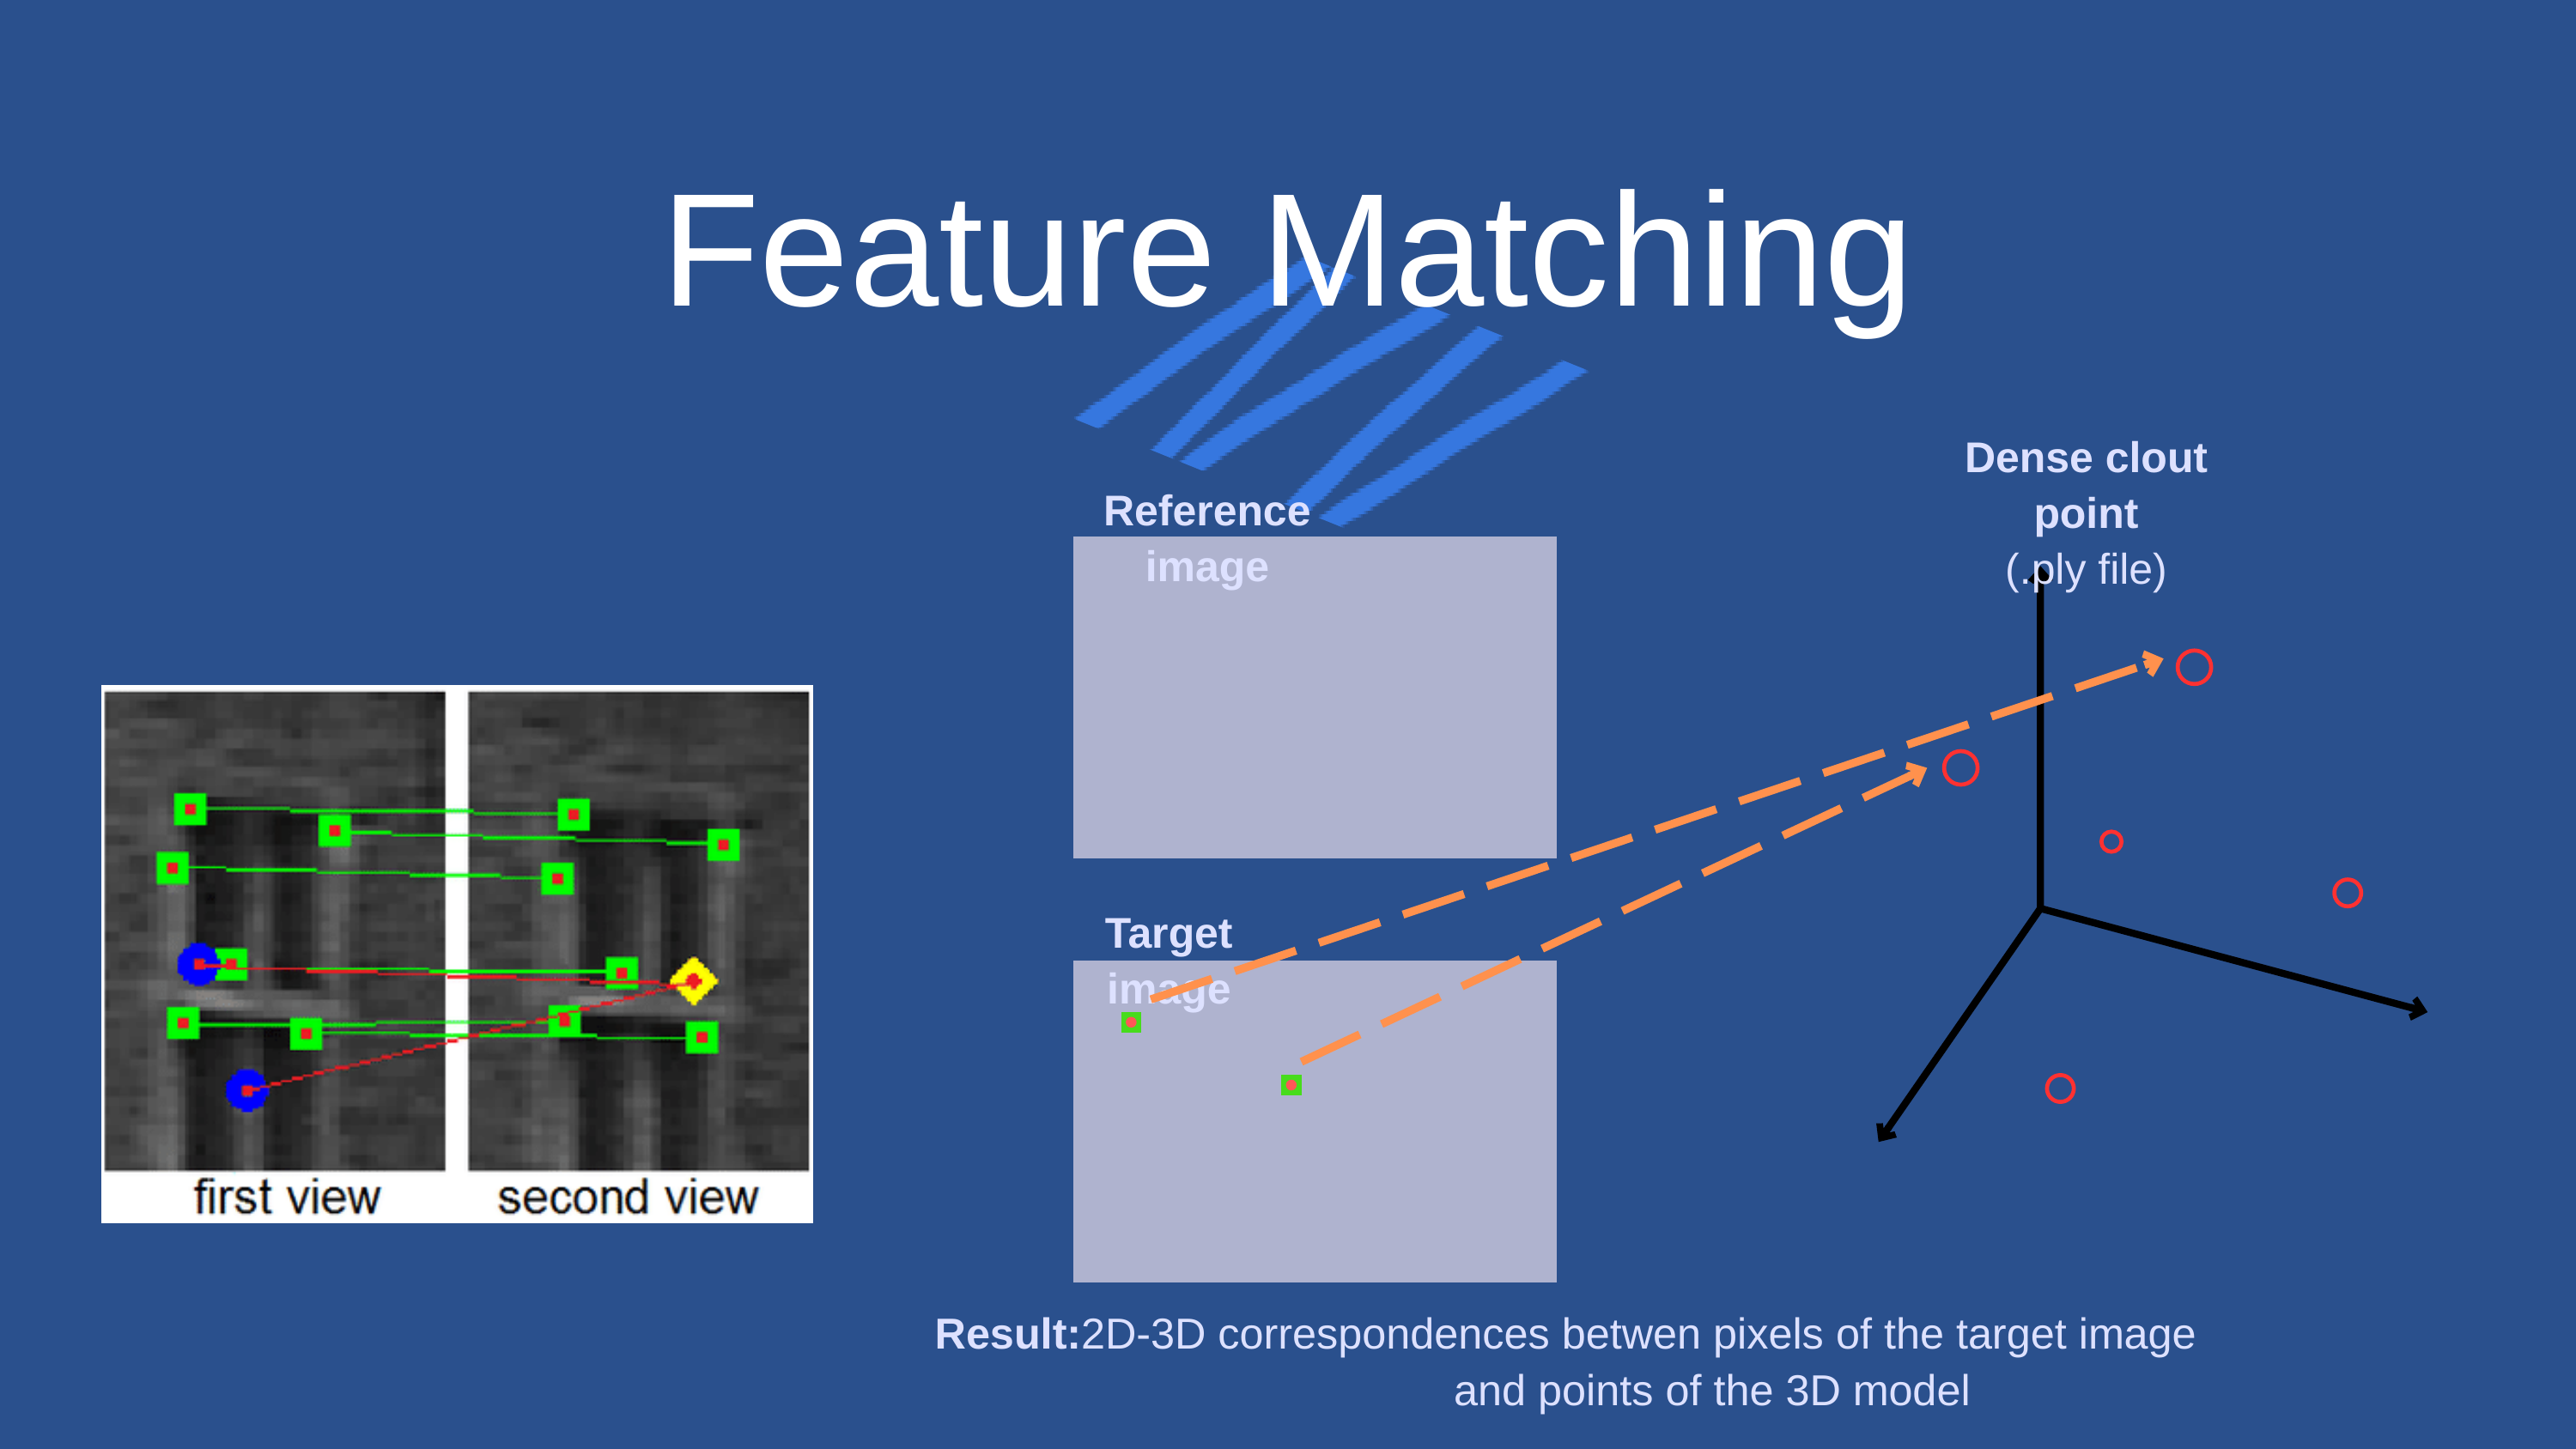

Feature Matching

Dense clout point
(.ply file)
Reference image

Target image

Result:
2D-3D correspondences betwen pixels of the target image                                             and points of the 3D model